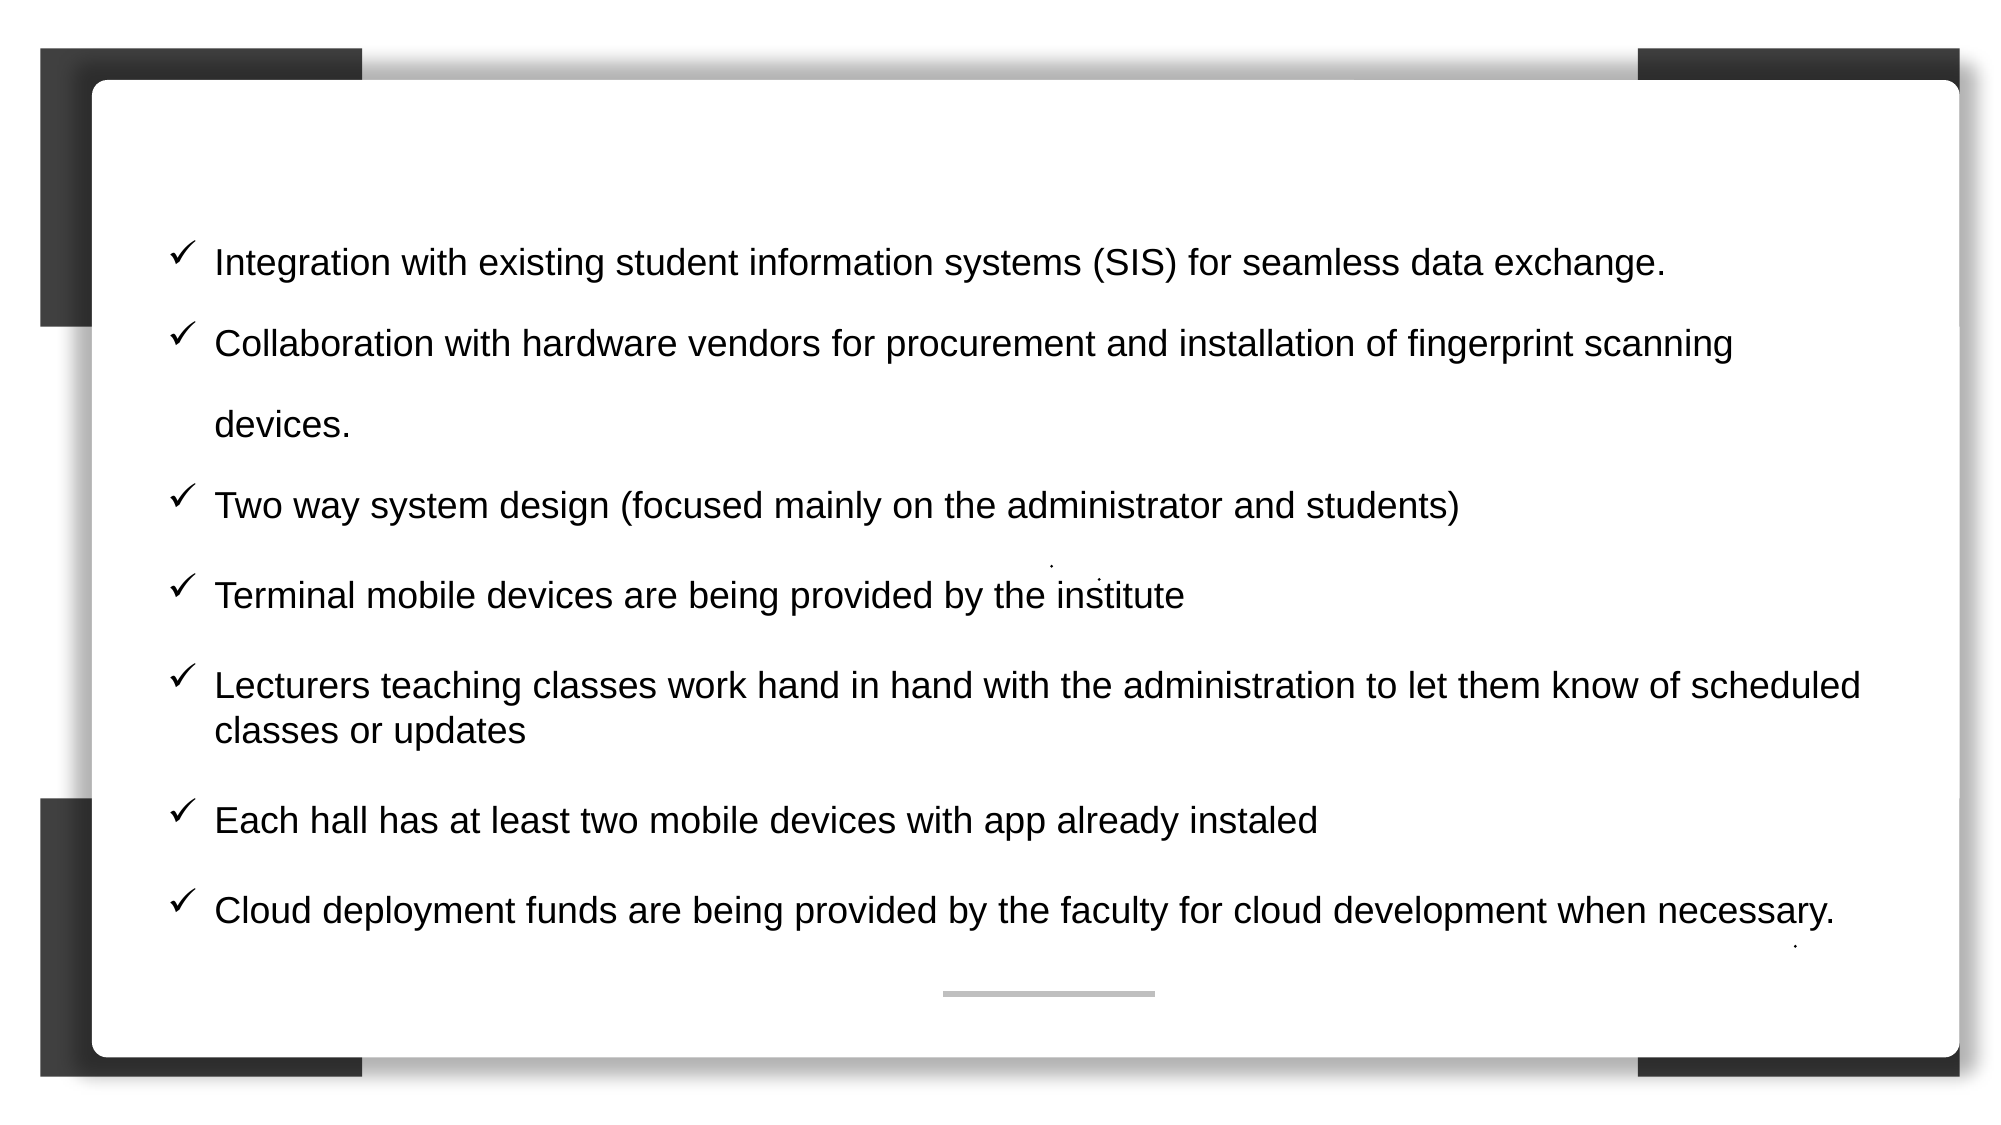

#
Fingerprint Authentication:
Integration with existing student information systems (SIS) for seamless data exchange.
Collaboration with hardware vendors for procurement and installation of fingerprint scanning devices.
Two way system design (focused mainly on the administrator and students)

Terminal mobile devices are being provided by the institute

Lecturers teaching classes work hand in hand with the administration to let them know of scheduled classes or updates

Each hall has at least two mobile devices with app already instaled

Cloud deployment funds are being provided by the faculty for cloud development when necessary.